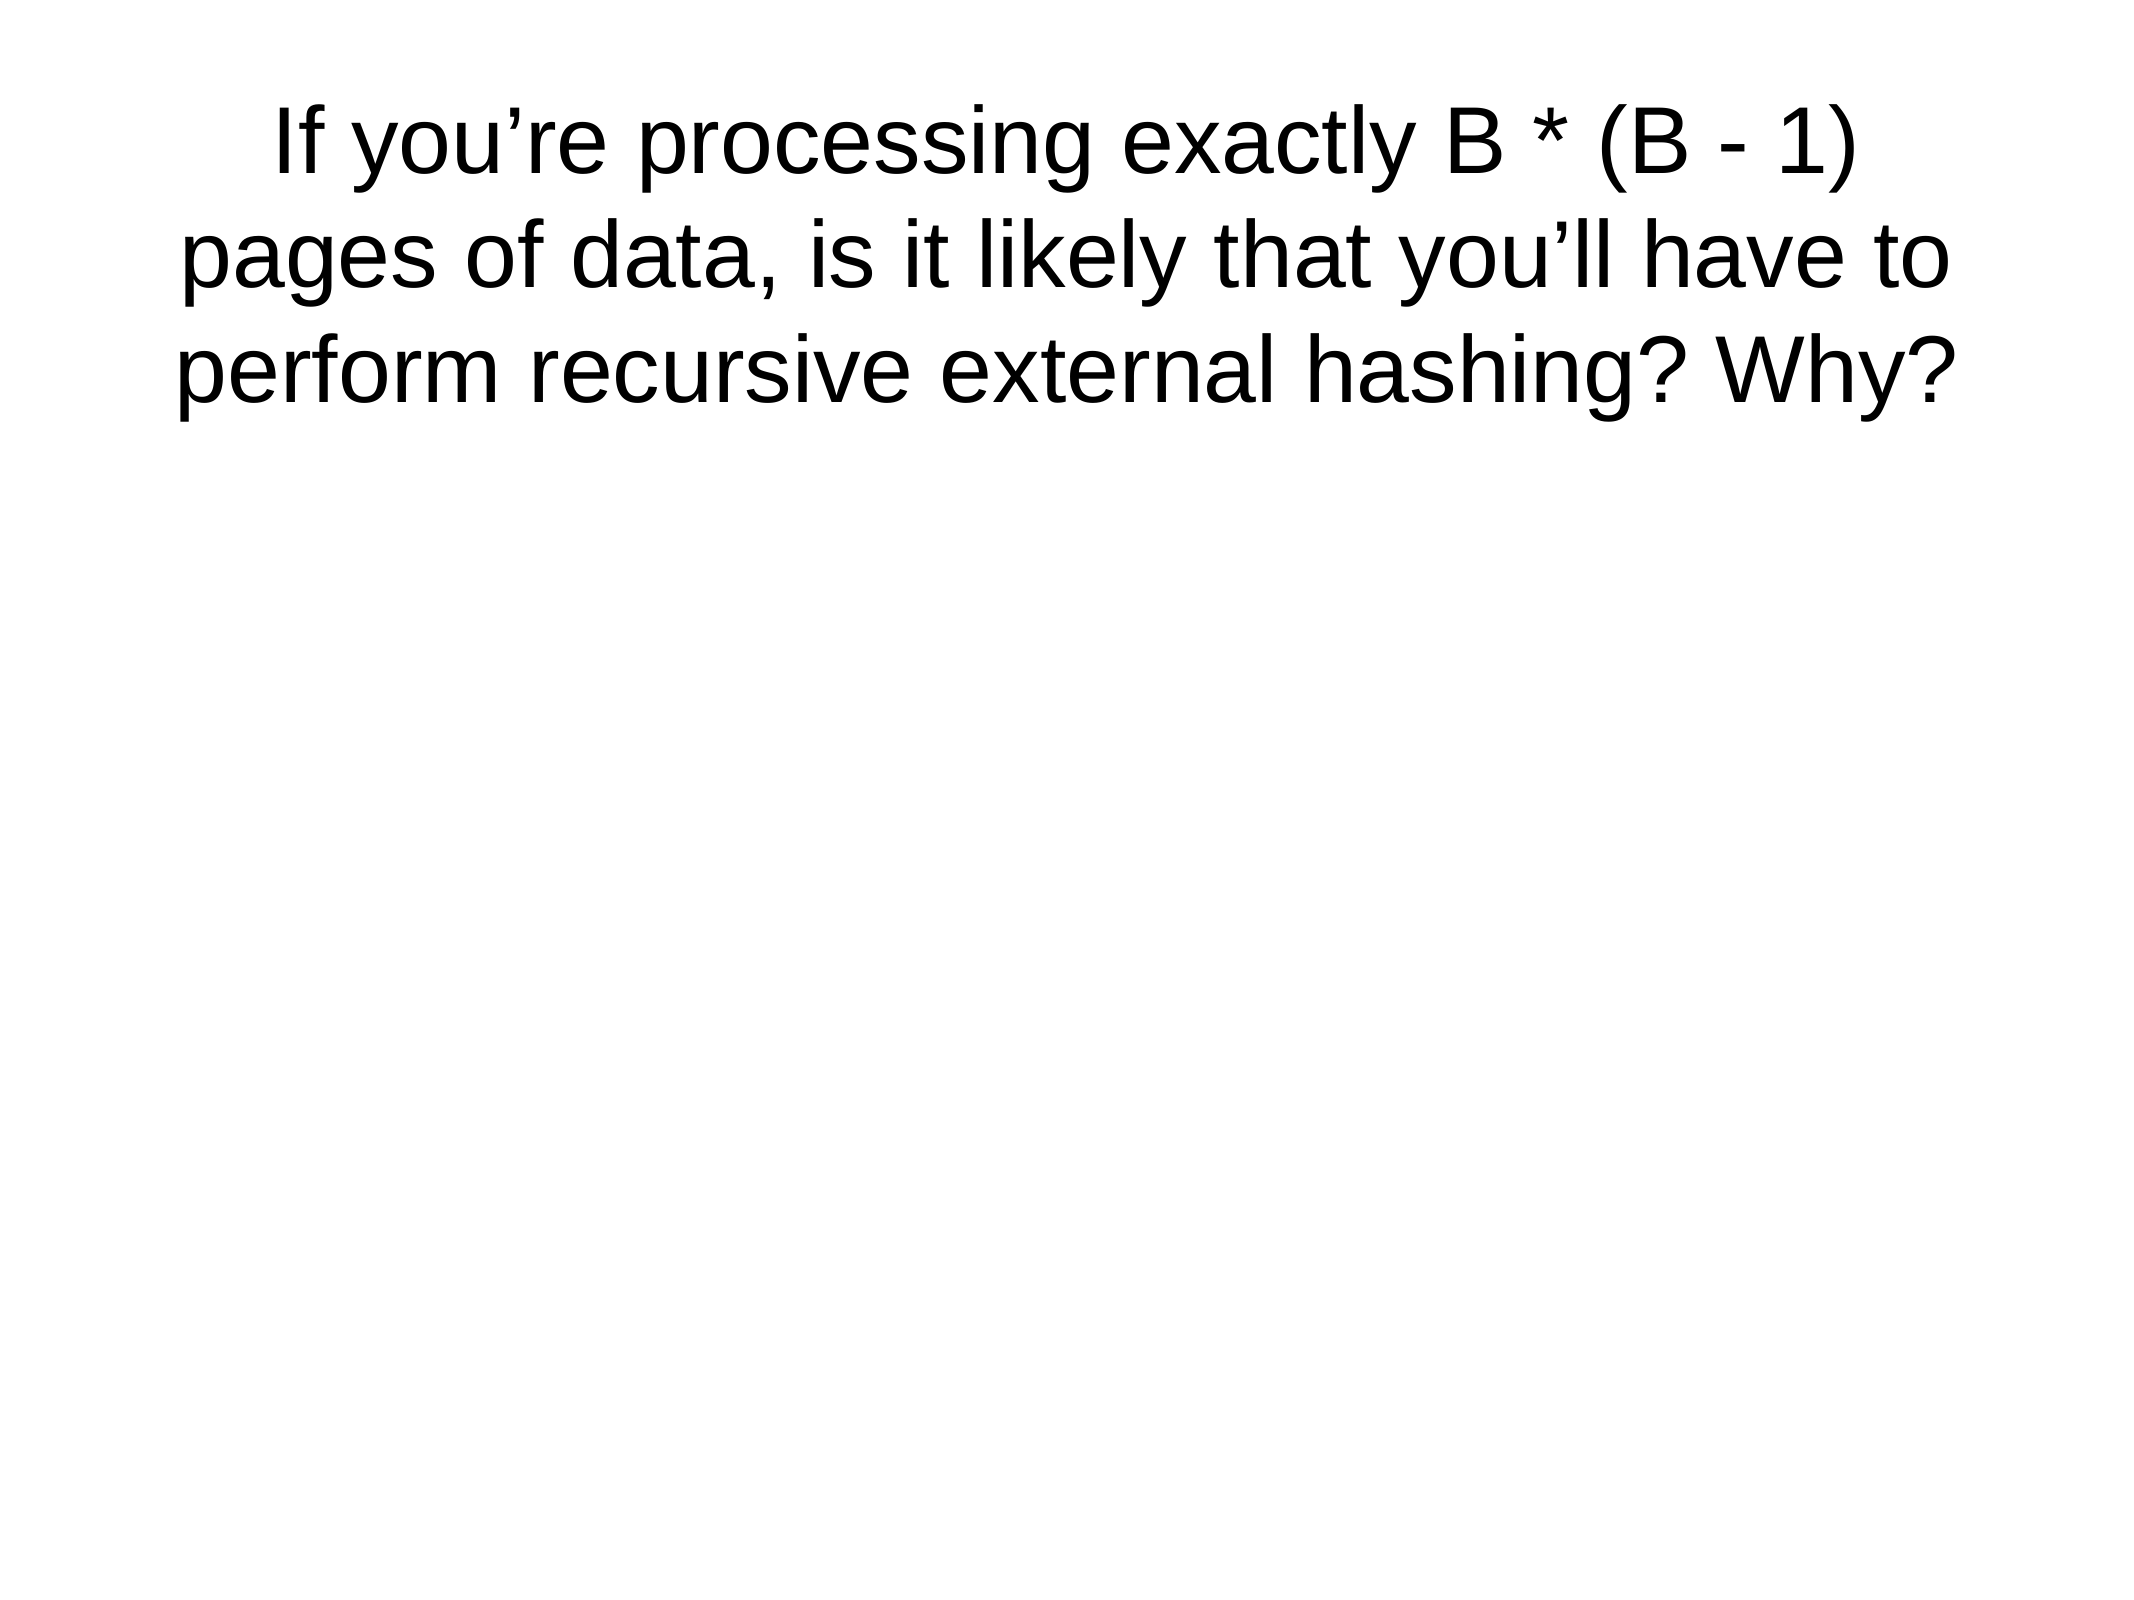

# If you’re processing exactly B * (B - 1) pages of data, is it likely that you’ll have to perform recursive external hashing? Why?